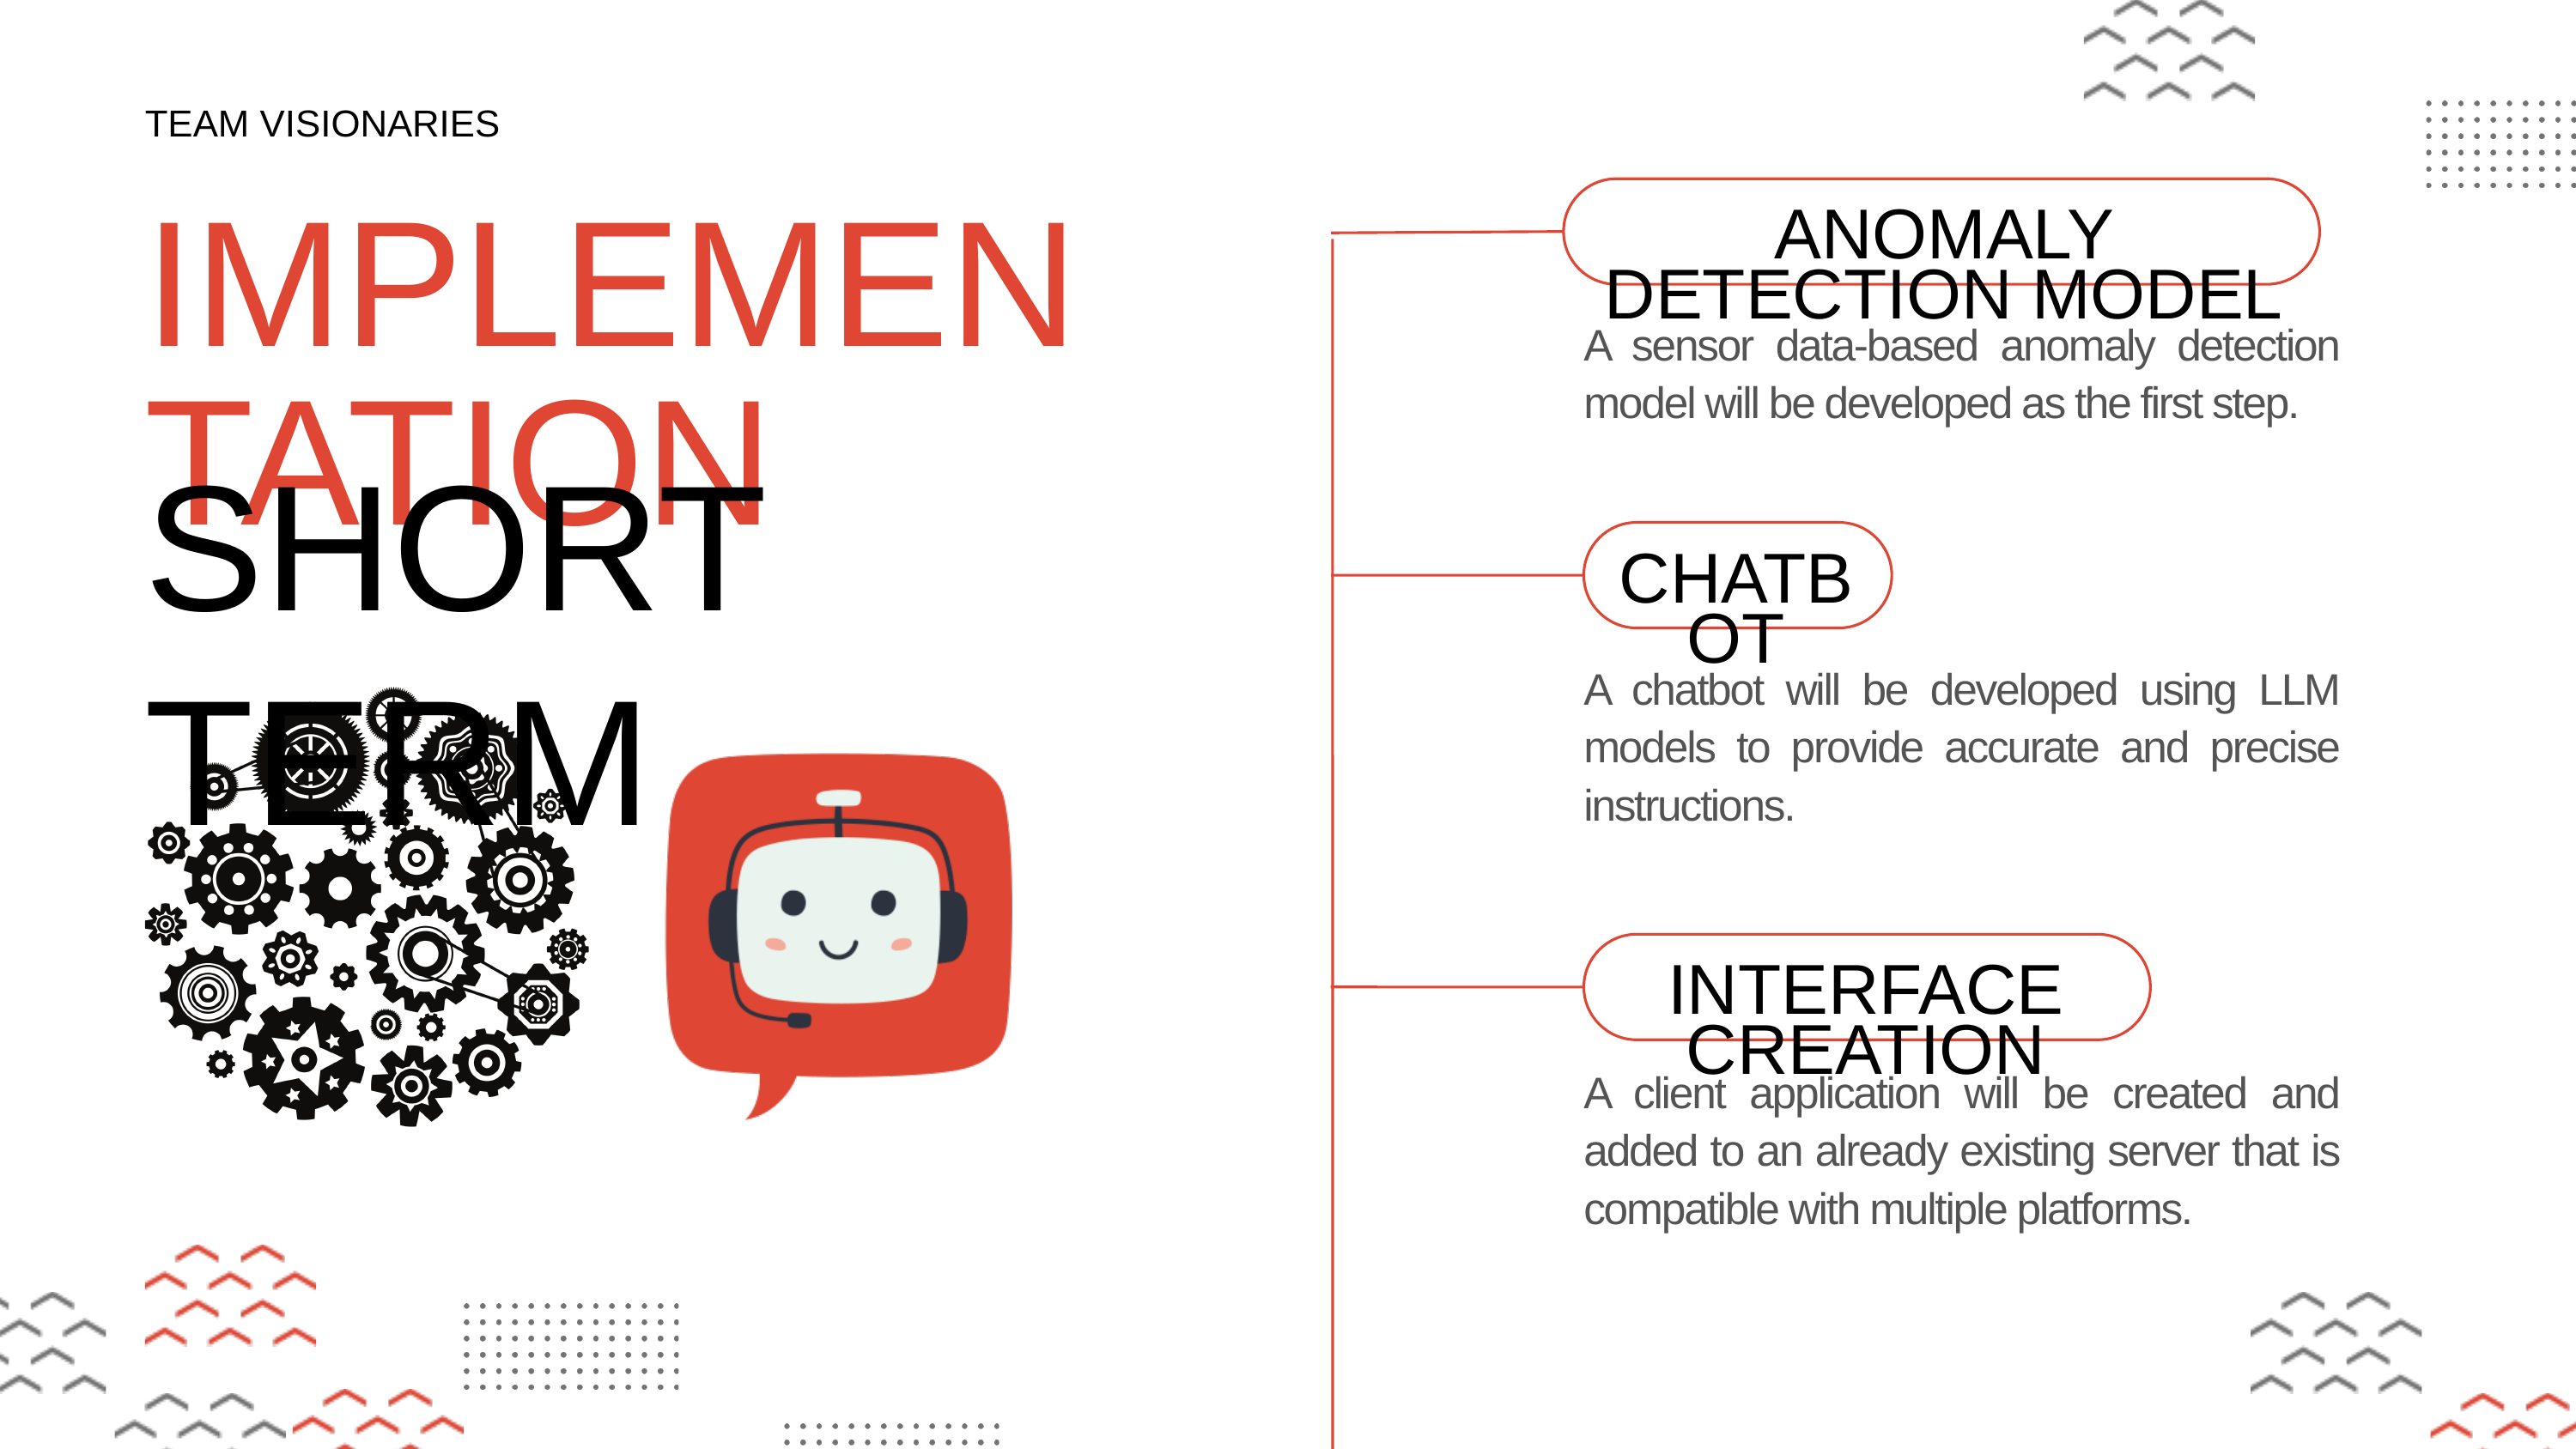

TEAM VISIONARIES

IMPLEMENTATION
ANOMALY DETECTION MODEL

A sensor data-based anomaly detection model will be developed as the first step.
SHORT TERM

CHATBOT

A chatbot will be developed using LLM models to provide accurate and precise instructions.

INTERFACE CREATION

A client application will be created and added to an already existing server that is compatible with multiple platforms.